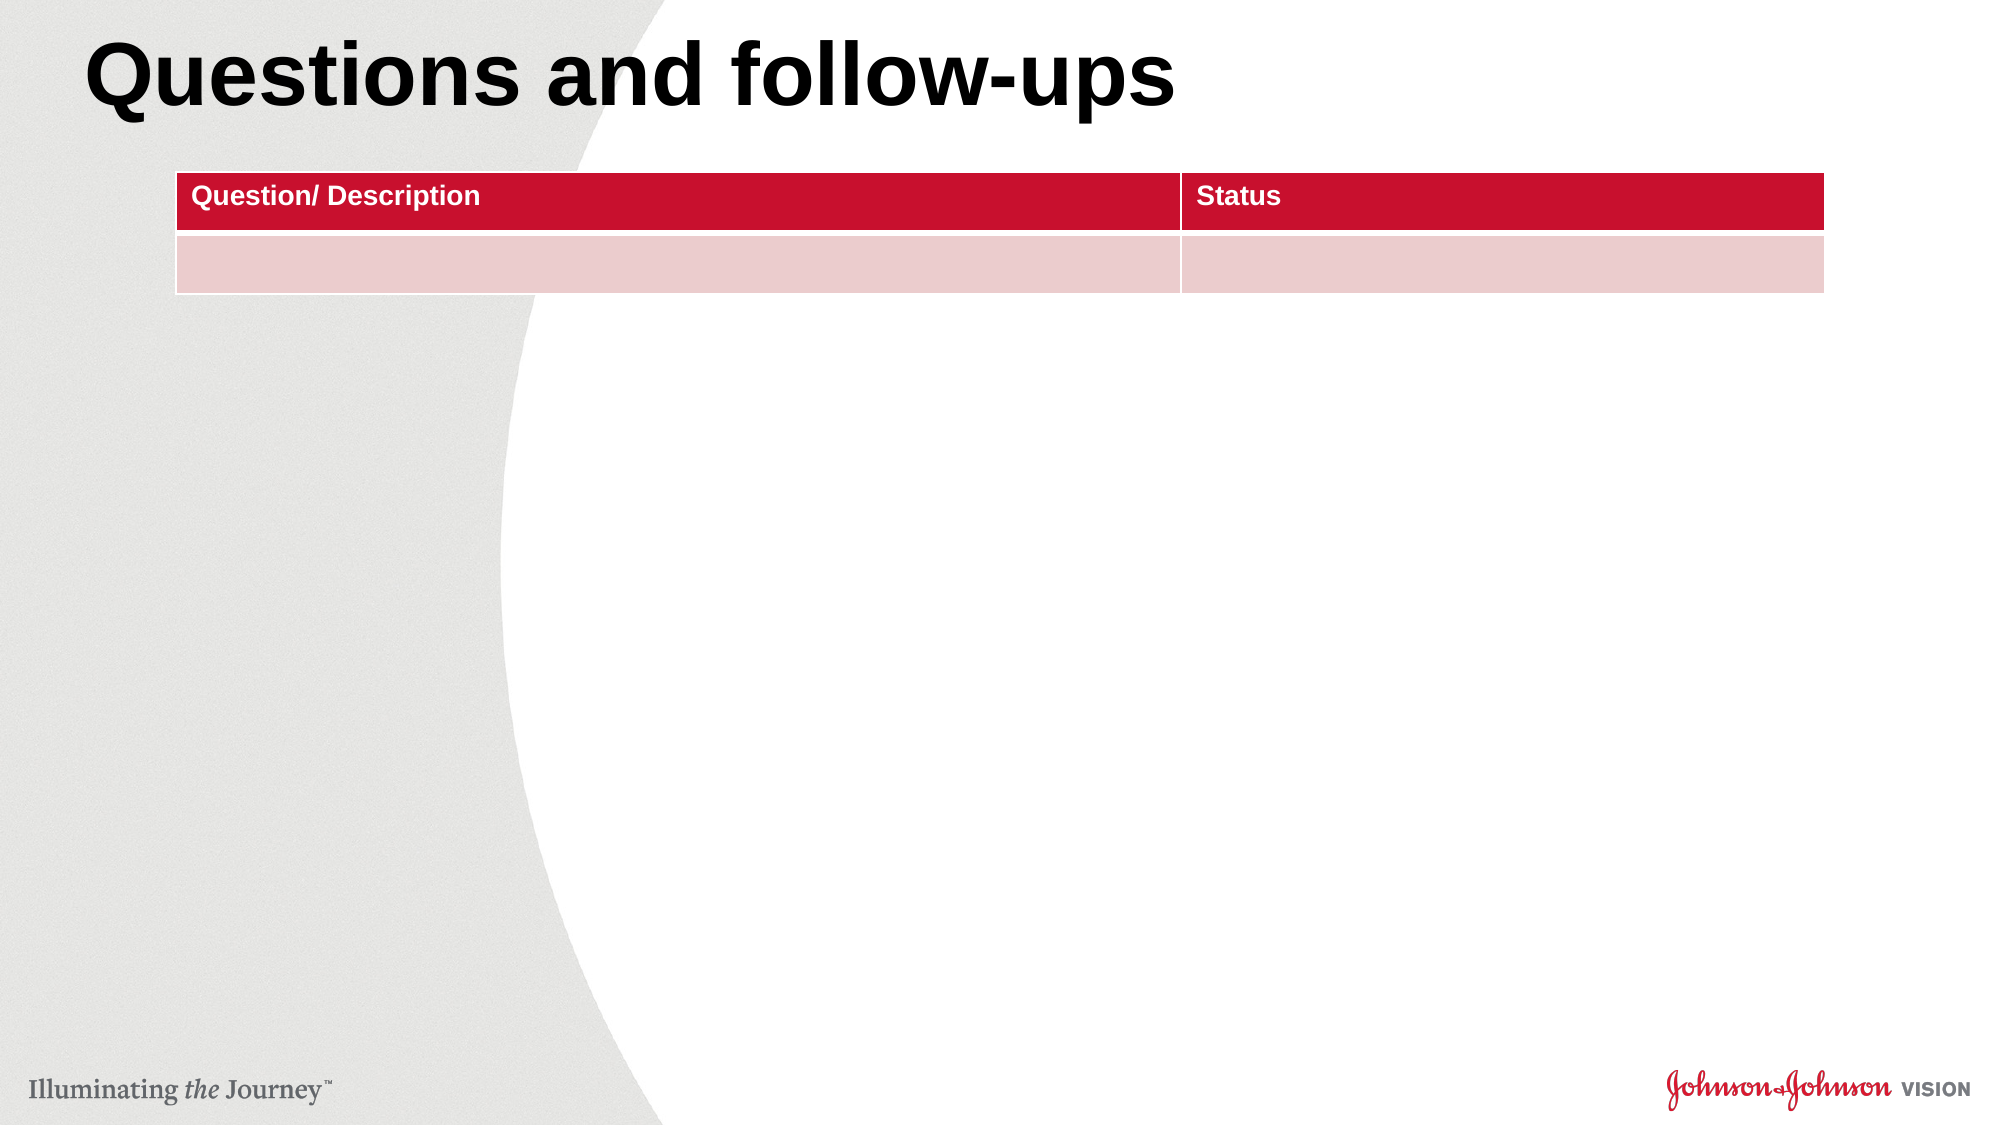

# Questions and follow-ups
| Question/ Description | Status |
| --- | --- |
|  |  |